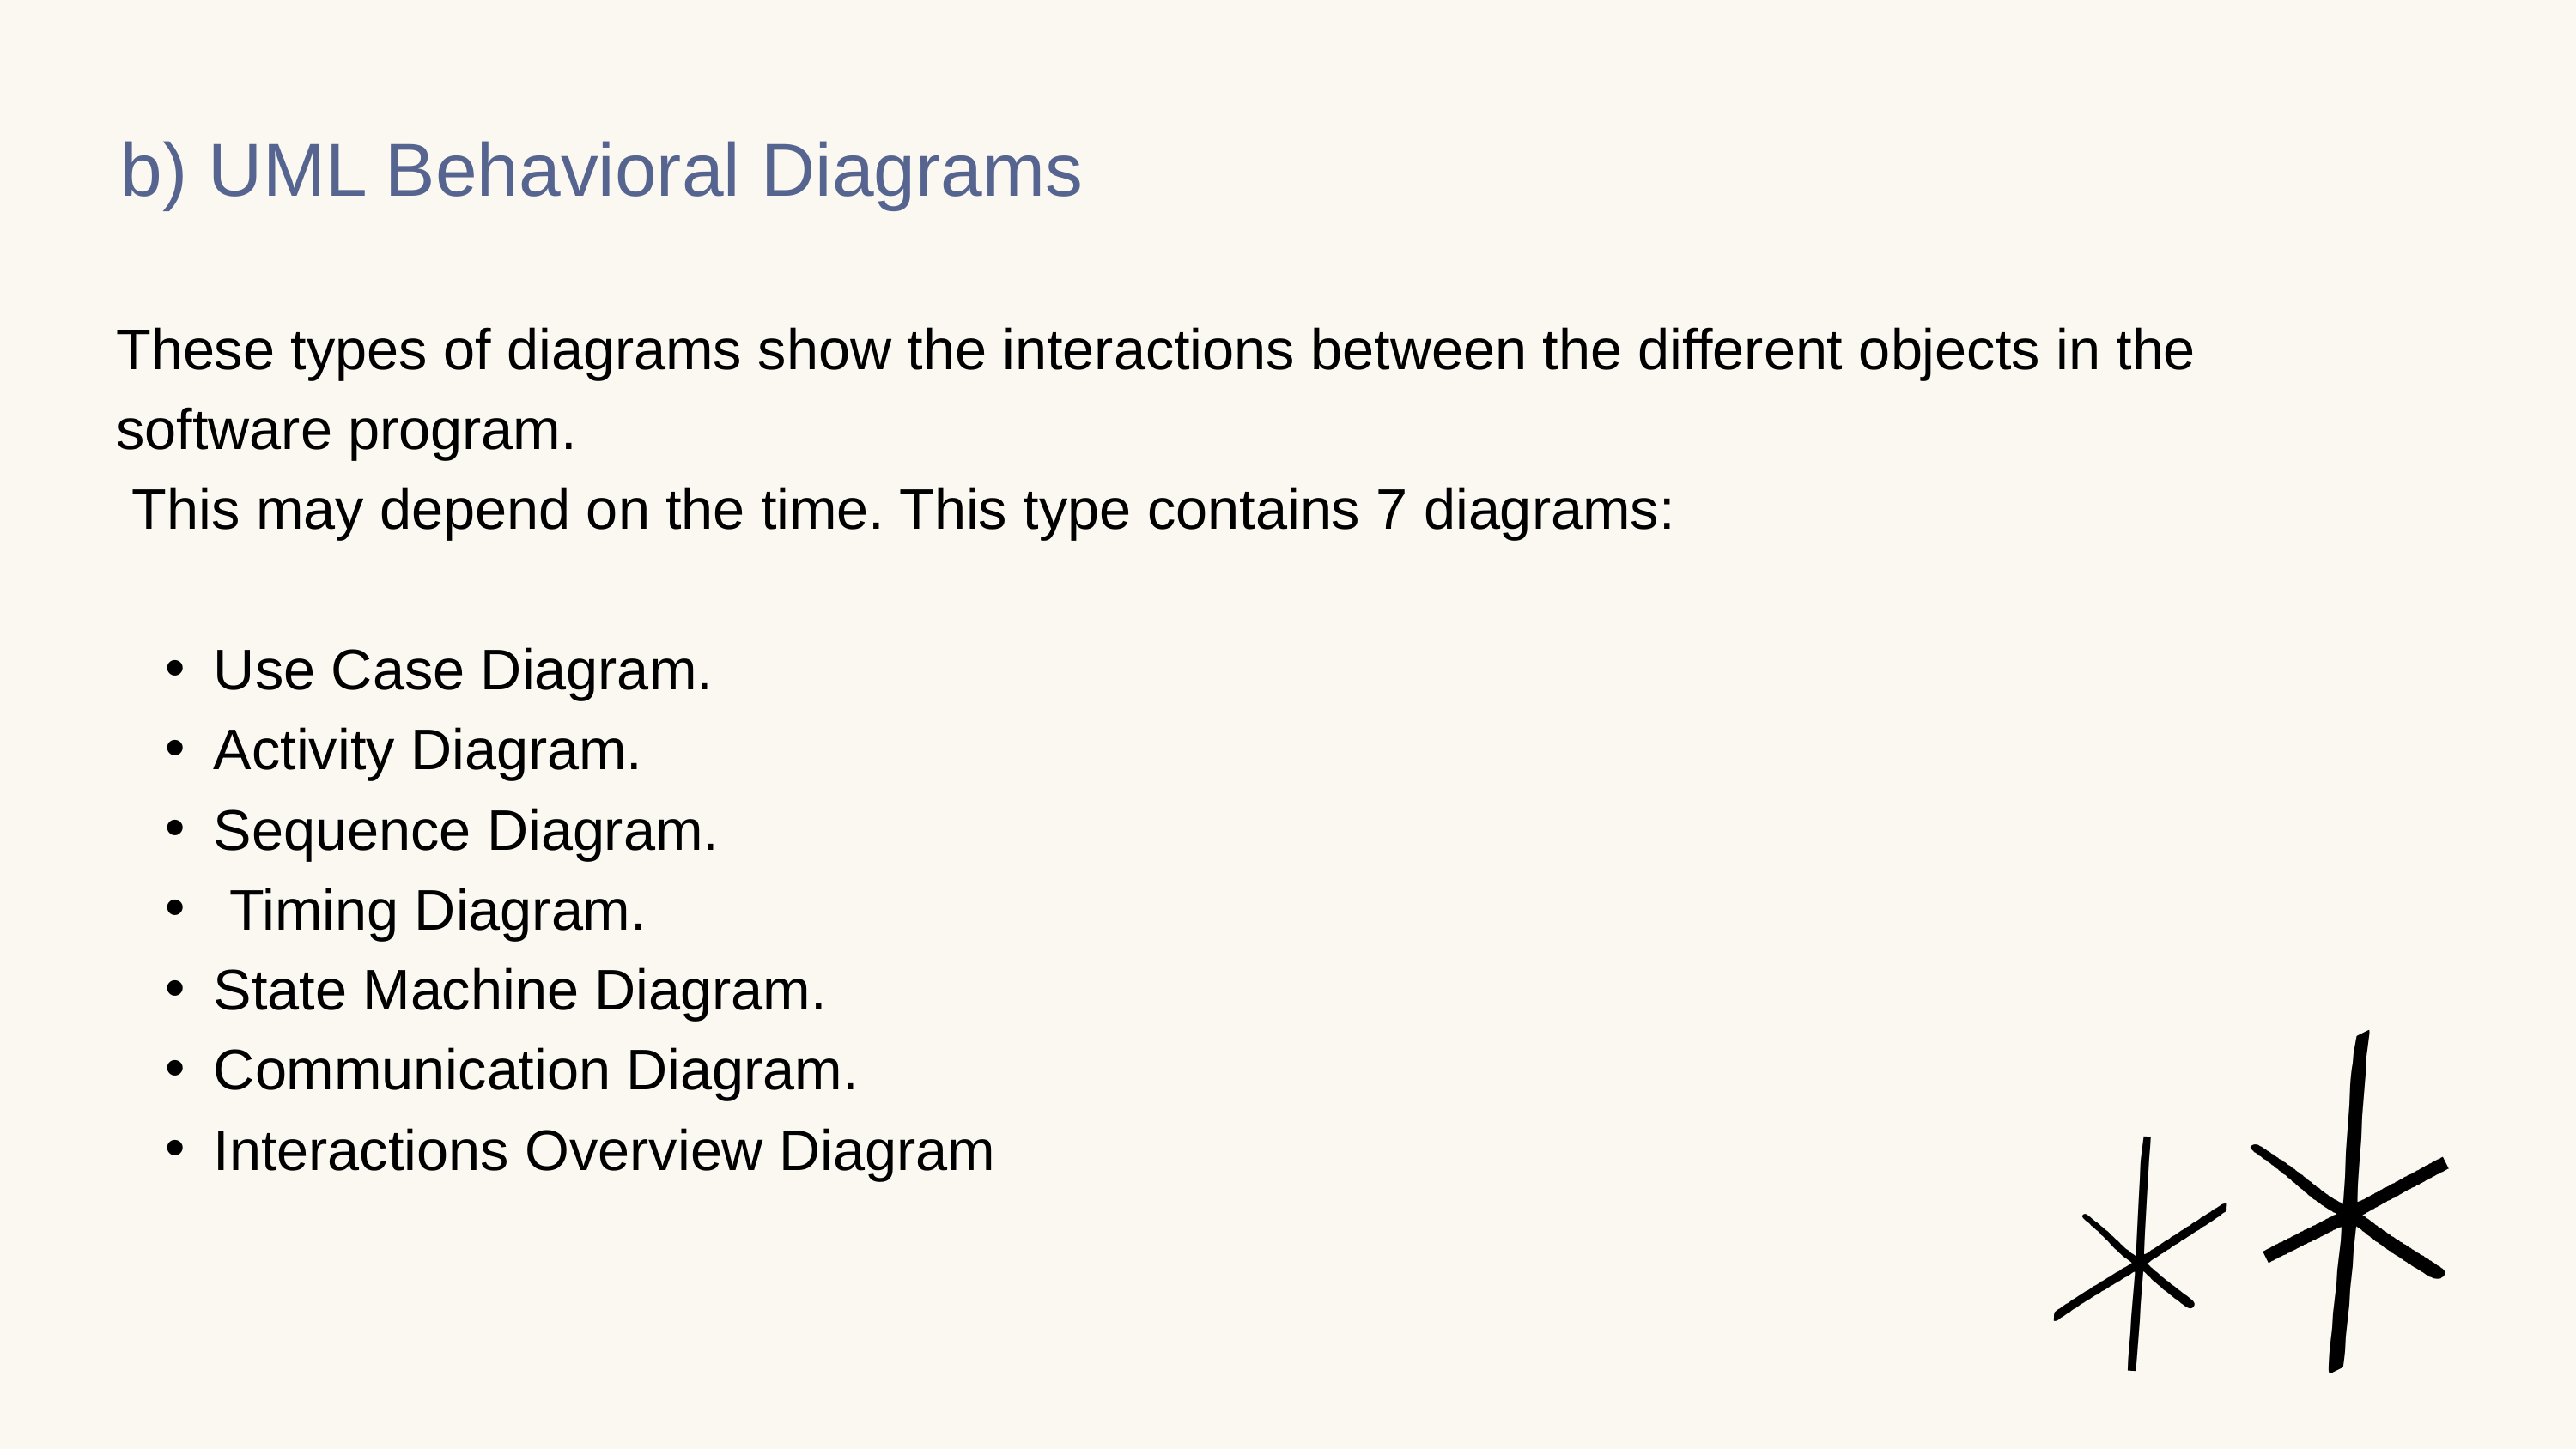

b) UML Behavioral Diagrams
These types of diagrams show the interactions between the different objects in the
software program.
 This may depend on the time. This type contains 7 diagrams:

Use Case Diagram.
Activity Diagram.
Sequence Diagram.
 Timing Diagram.
State Machine Diagram.
Communication Diagram.
Interactions Overview Diagram